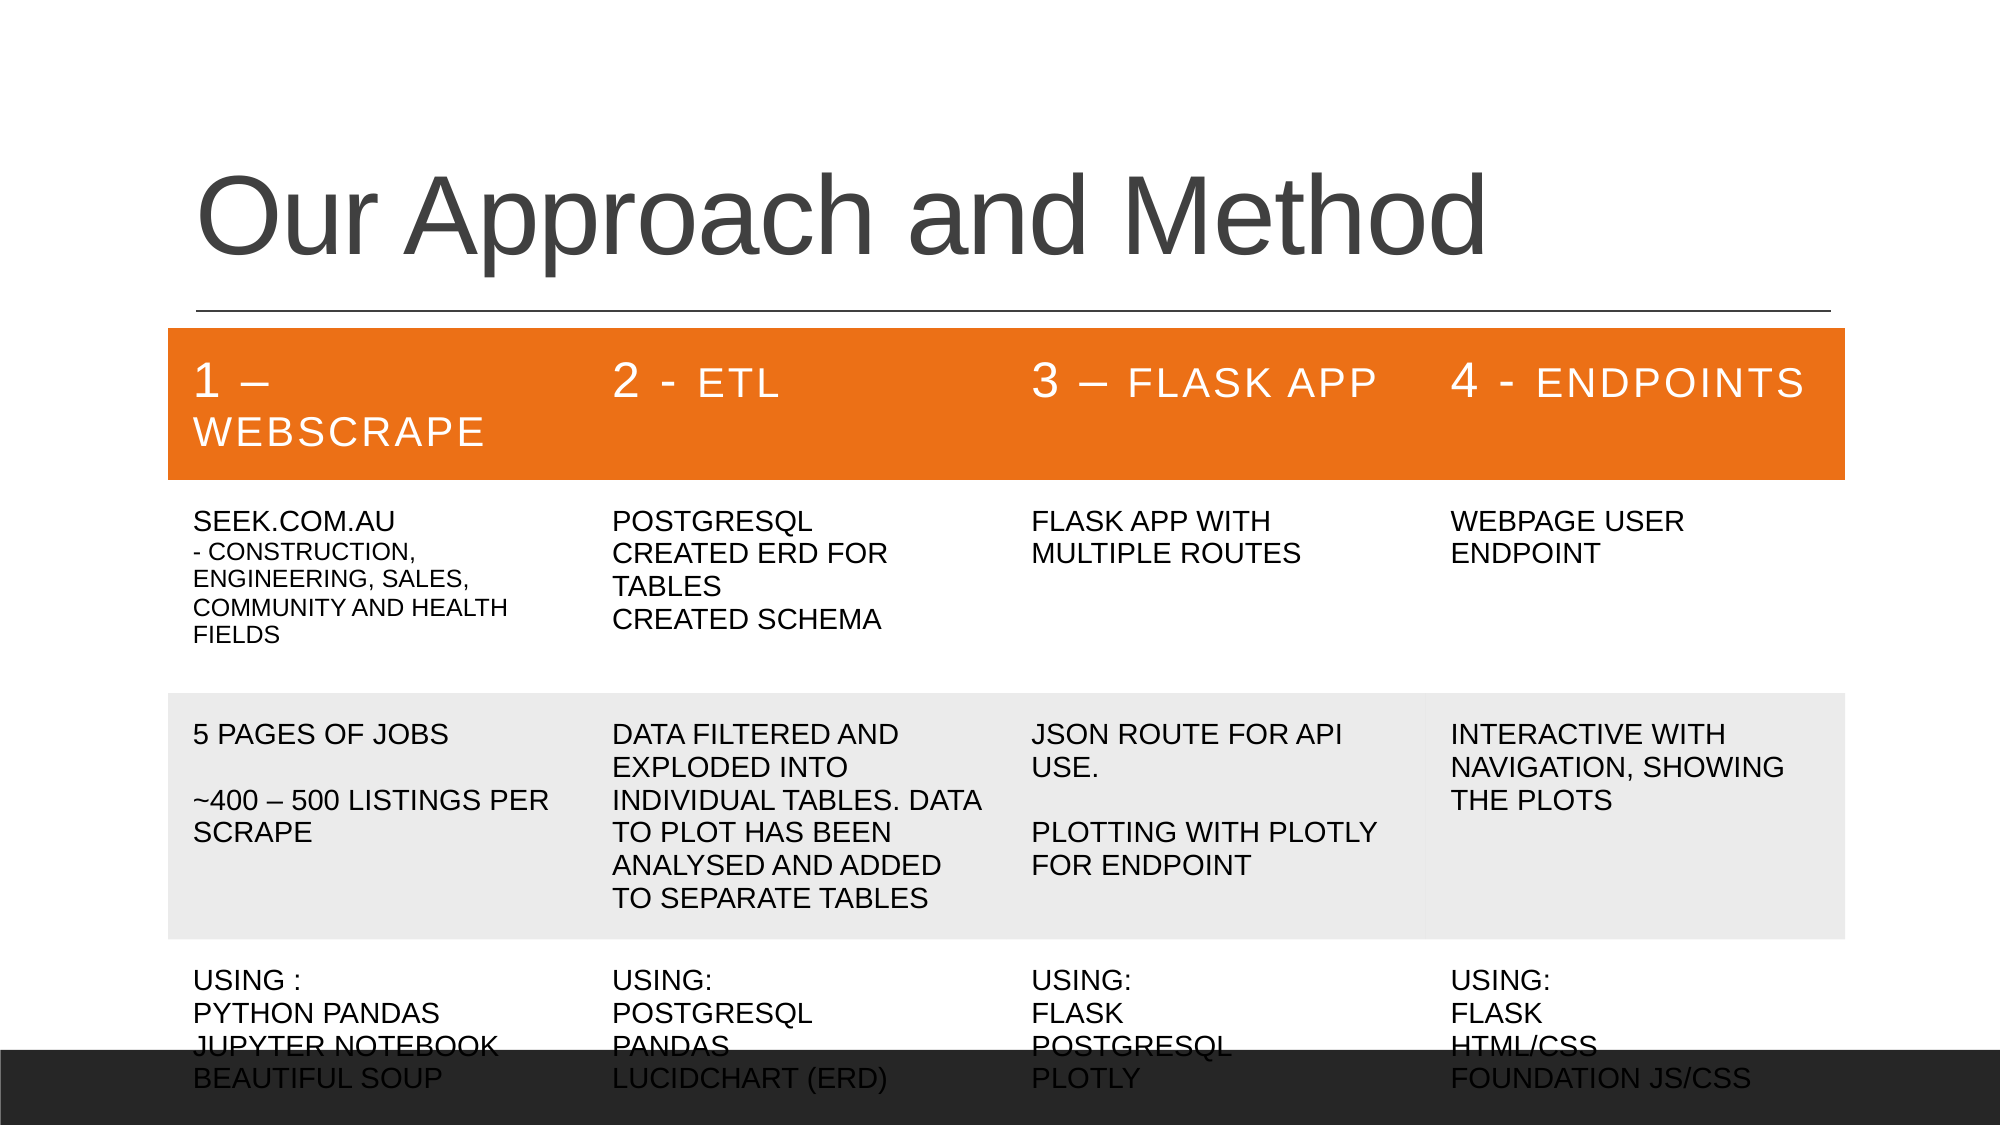

# Our Approach and Method
| 1 – Webscrape | 2 - ETL | 3 – Flask app | 4 - endpoints |
| --- | --- | --- | --- |
| SEEK.COM.AU - CONSTRUCTION, ENGINEERING, SALES, COMMUNITY AND HEALTH FIELDS | POSTGRESQL CREATED ERD FOR TABLES CREATED SCHEMA | FLASK APP WITH MULTIPLE ROUTES | WEBPAGE USER ENDPOINT |
| 5 PAGES OF JOBS ~400 – 500 LISTINGS PER SCRAPE | DATA FILTERED AND EXPLODED INTO INDIVIDUAL TABLES. DATA TO PLOT HAS BEEN ANALYSED AND ADDED TO SEPARATE TABLES | JSON ROUTE FOR API USE. PLOTTING WITH PLOTLY FOR ENDPOINT | INTERACTIVE WITH NAVIGATION, SHOWING THE PLOTS |
| USING : PYTHON PANDAS JUPYTER NOTEBOOK BEAUTIFUL SOUP | USING: POSTGRESQL PANDAS LUCIDCHART (ERD) | USING: FLASK POSTGRESQL PLOTLY | USING: FLASK HTML/CSS FOUNDATION JS/CSS |